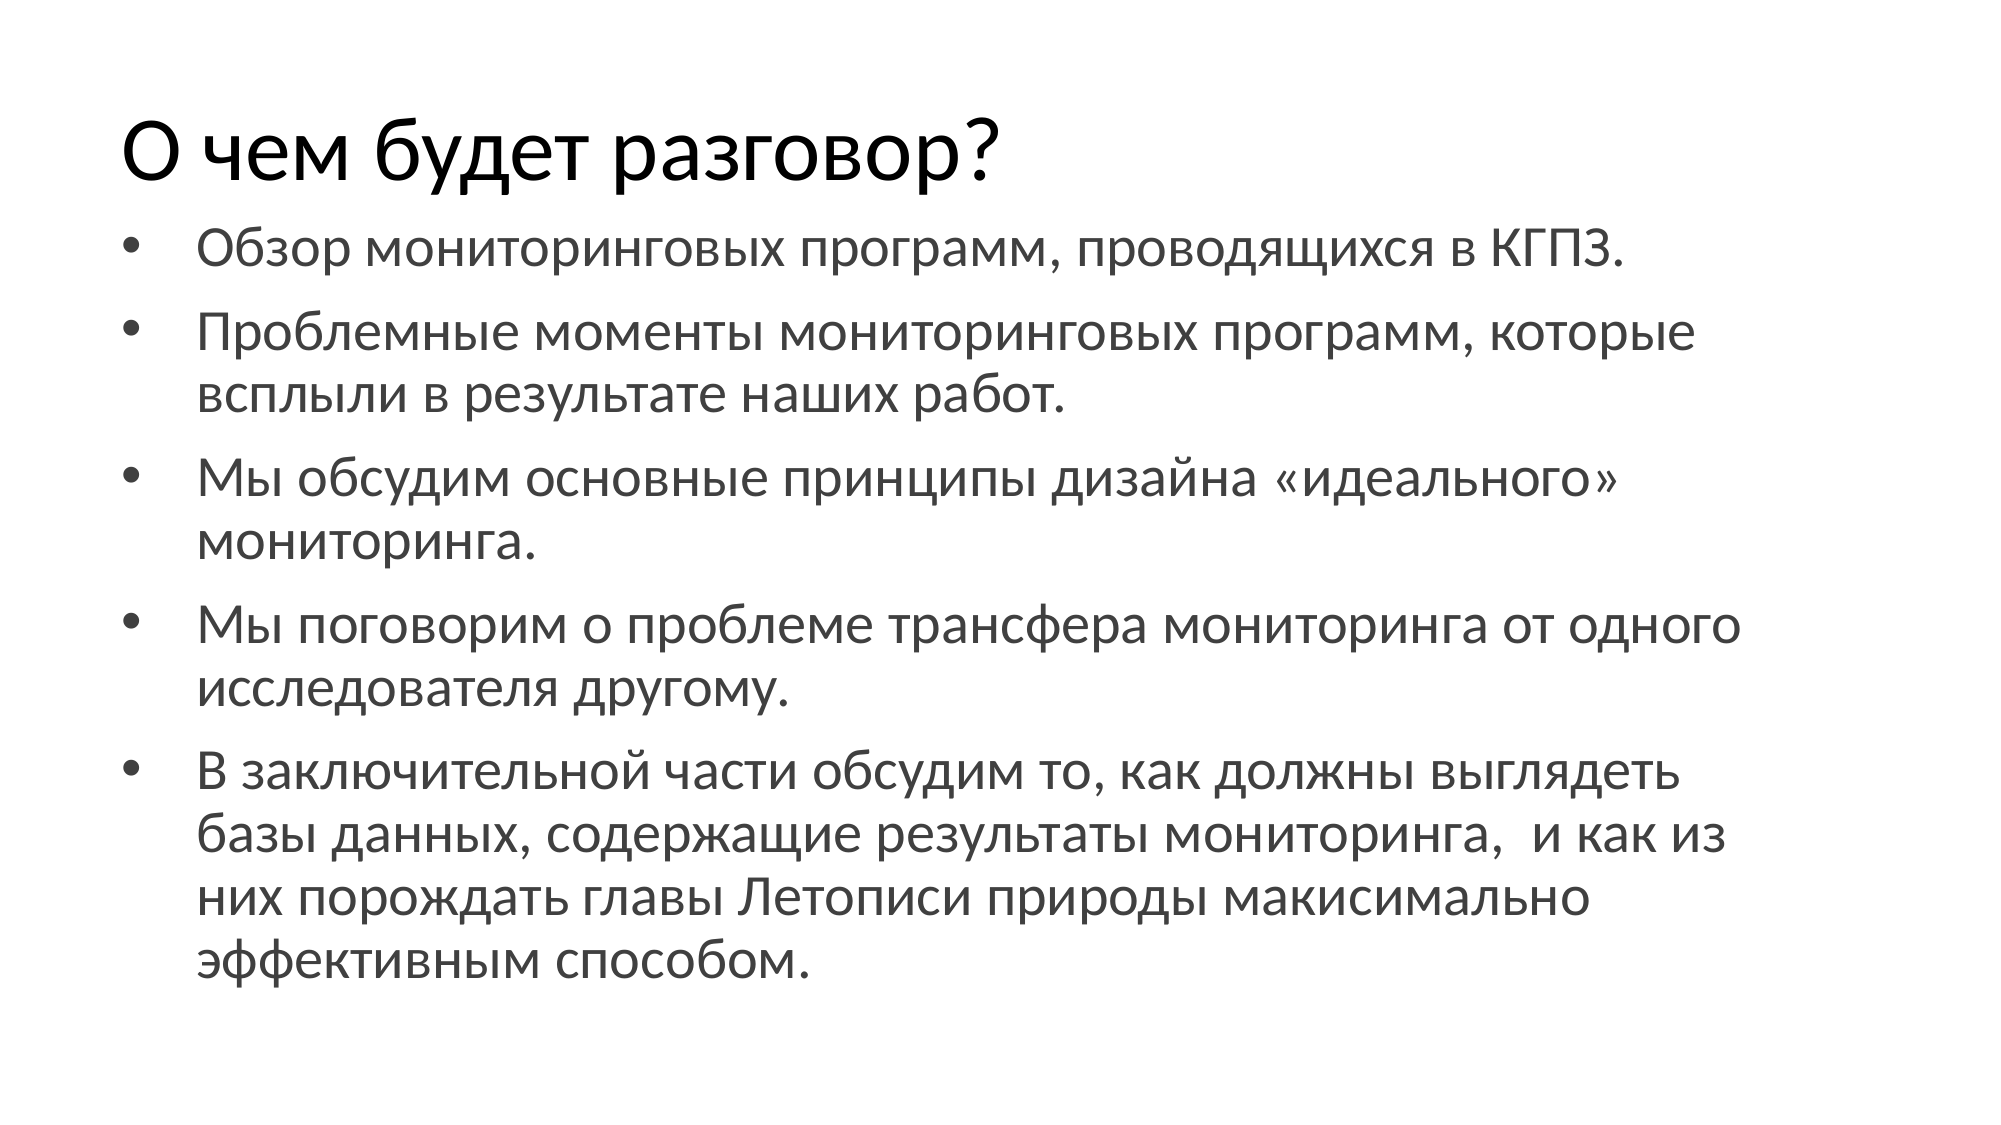

# О чем будет разговор?
Обзор мониторинговых программ, проводящихся в КГПЗ.
Проблемные моменты мониторинговых программ, которые всплыли в результате наших работ.
Мы обсудим основные принципы дизайна «идеального» мониторинга.
Мы поговорим о проблеме трансфера мониторинга от одного исследователя другому.
В заключительной части обсудим то, как должны выглядеть базы данных, содержащие результаты мониторинга,  и как из них порождать главы Летописи природы макисимально эффективным способом.